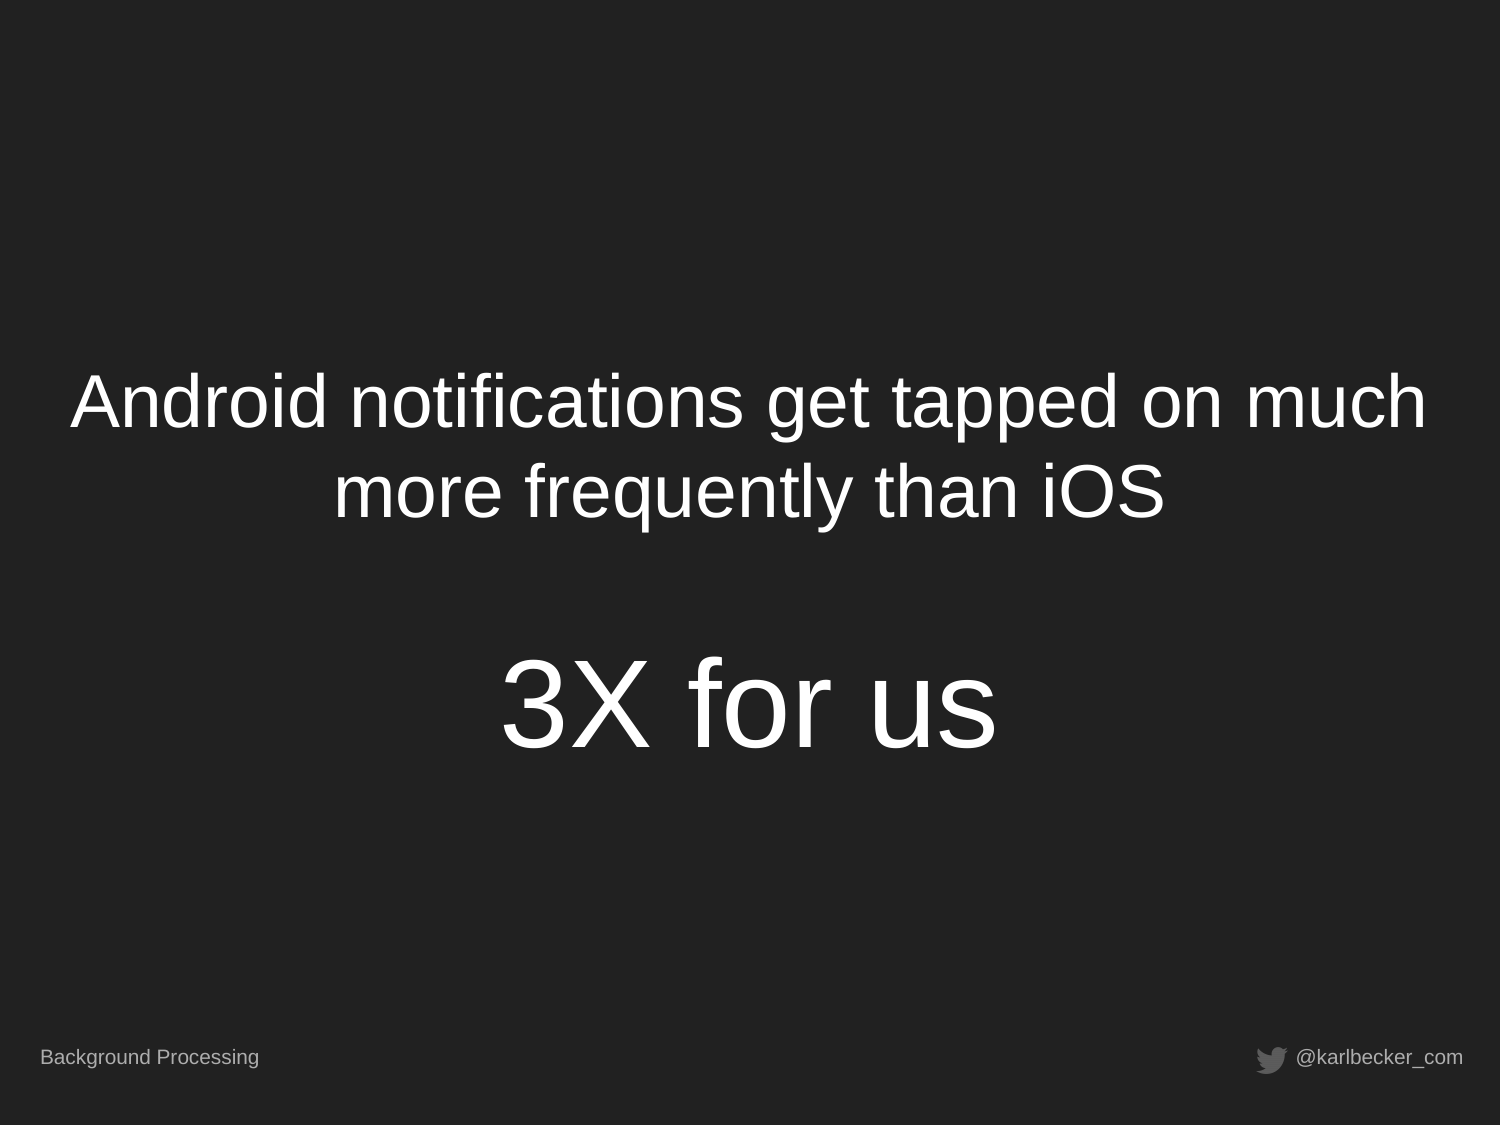

# Android notifications get tapped on much more frequently than iOS

3X for us